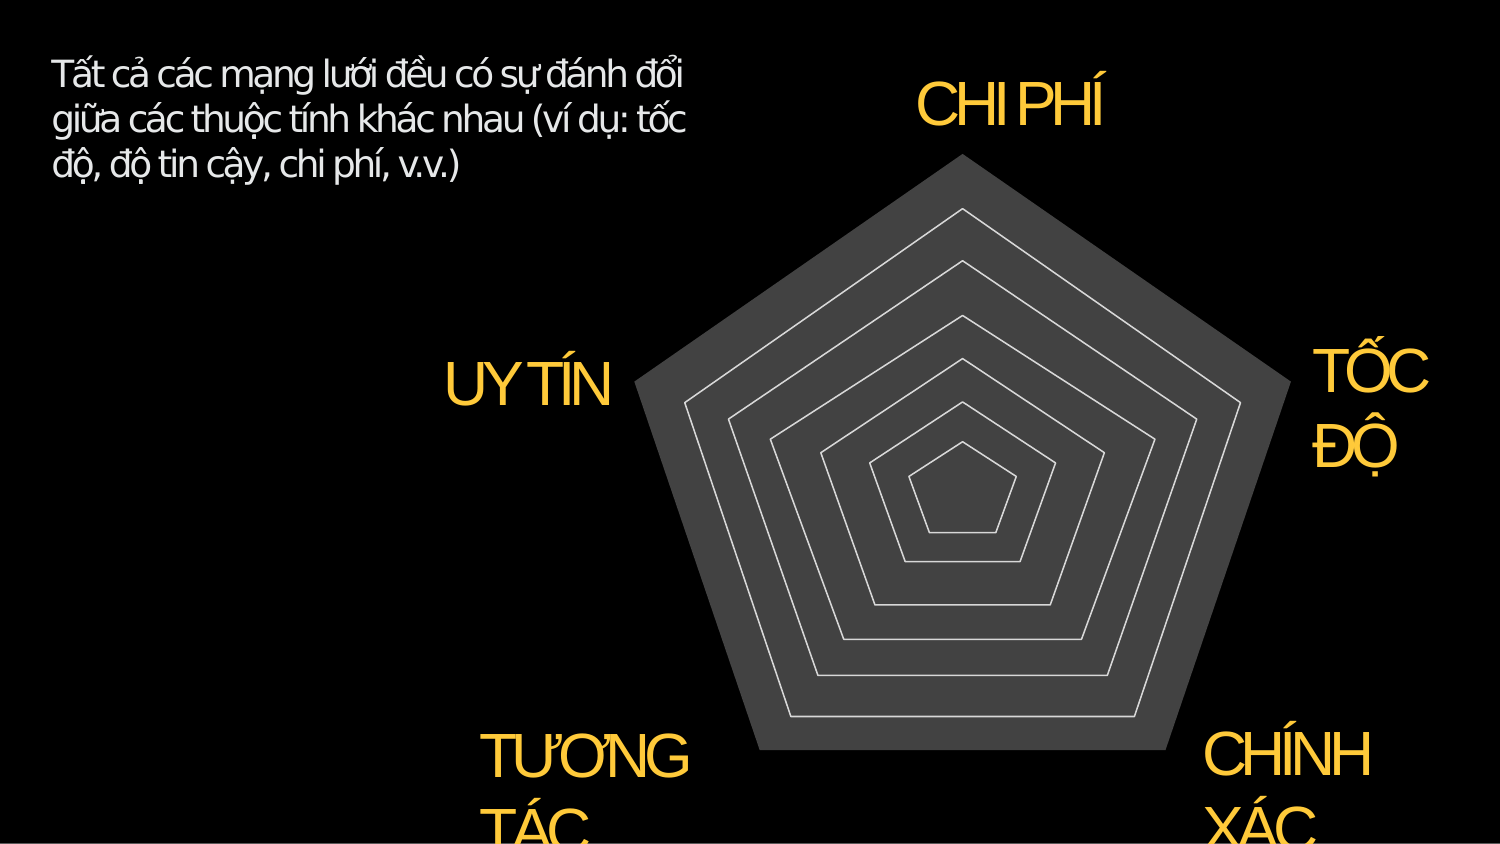

# Tất cả các mạng lưới đều có sự đánh đổi giữa các thuộc tính khác nhau (ví dụ: tốc độ, độ tin cậy, chi phí, v.v.)
CHI PHÍ

TỐC ĐỘ
UY TÍN
CHÍNH XÁC
TƯƠNG TÁC